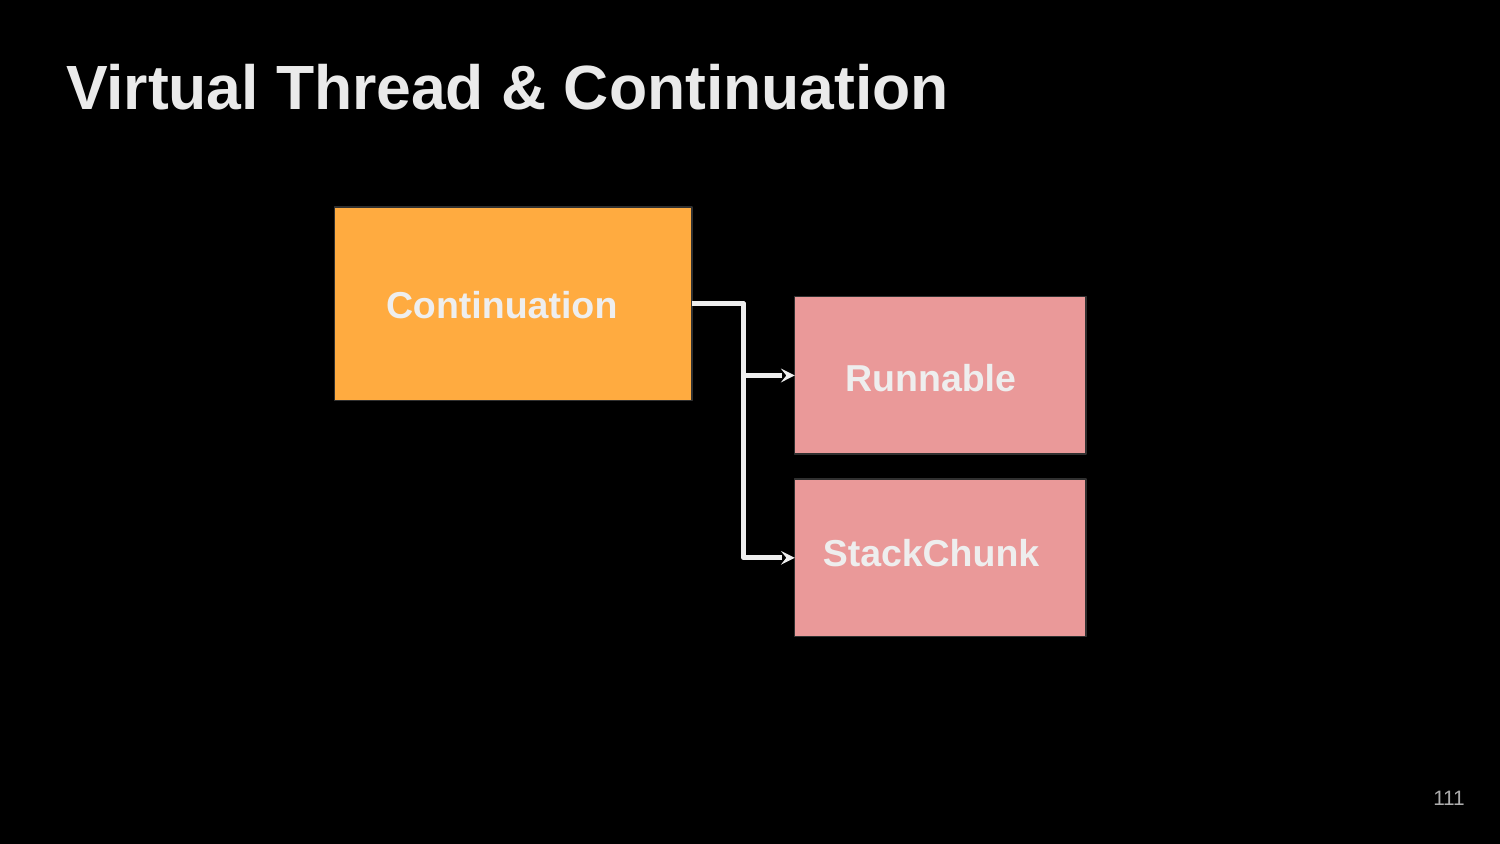

Virtual Thread & Continuation

Continuation

Runnable

StackChunk
111